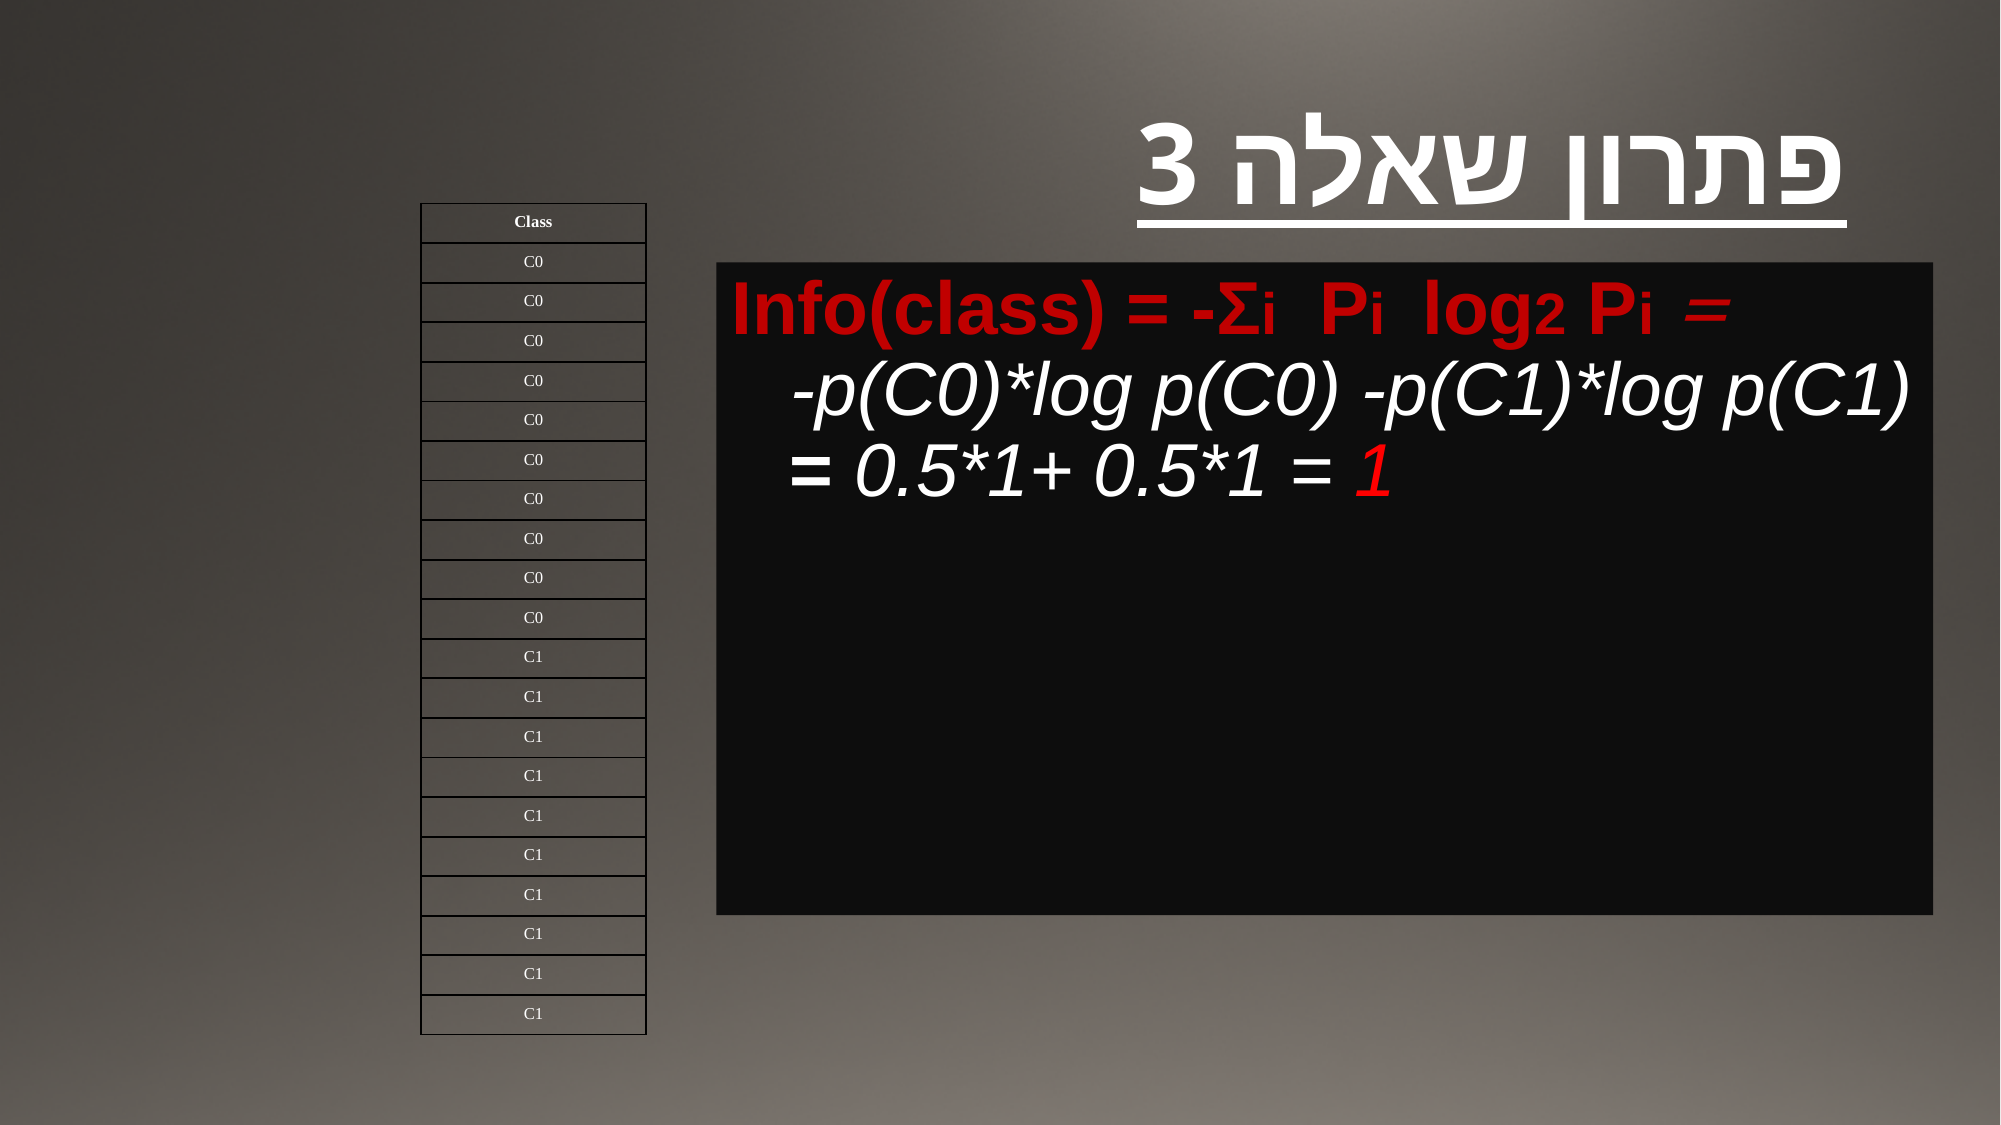

# פתרון שאלה 3
| Class |
| --- |
| C0 |
| C0 |
| C0 |
| C0 |
| C0 |
| C0 |
| C0 |
| C0 |
| C0 |
| C0 |
| C1 |
| C1 |
| C1 |
| C1 |
| C1 |
| C1 |
| C1 |
| C1 |
| C1 |
| C1 |
Info(class) = -Σi  Pi  log2 Pi =          -p(C0)*log p(C0) -p(C1)*log p(C1)  = 0.5*1+ 0.5*1 = 1